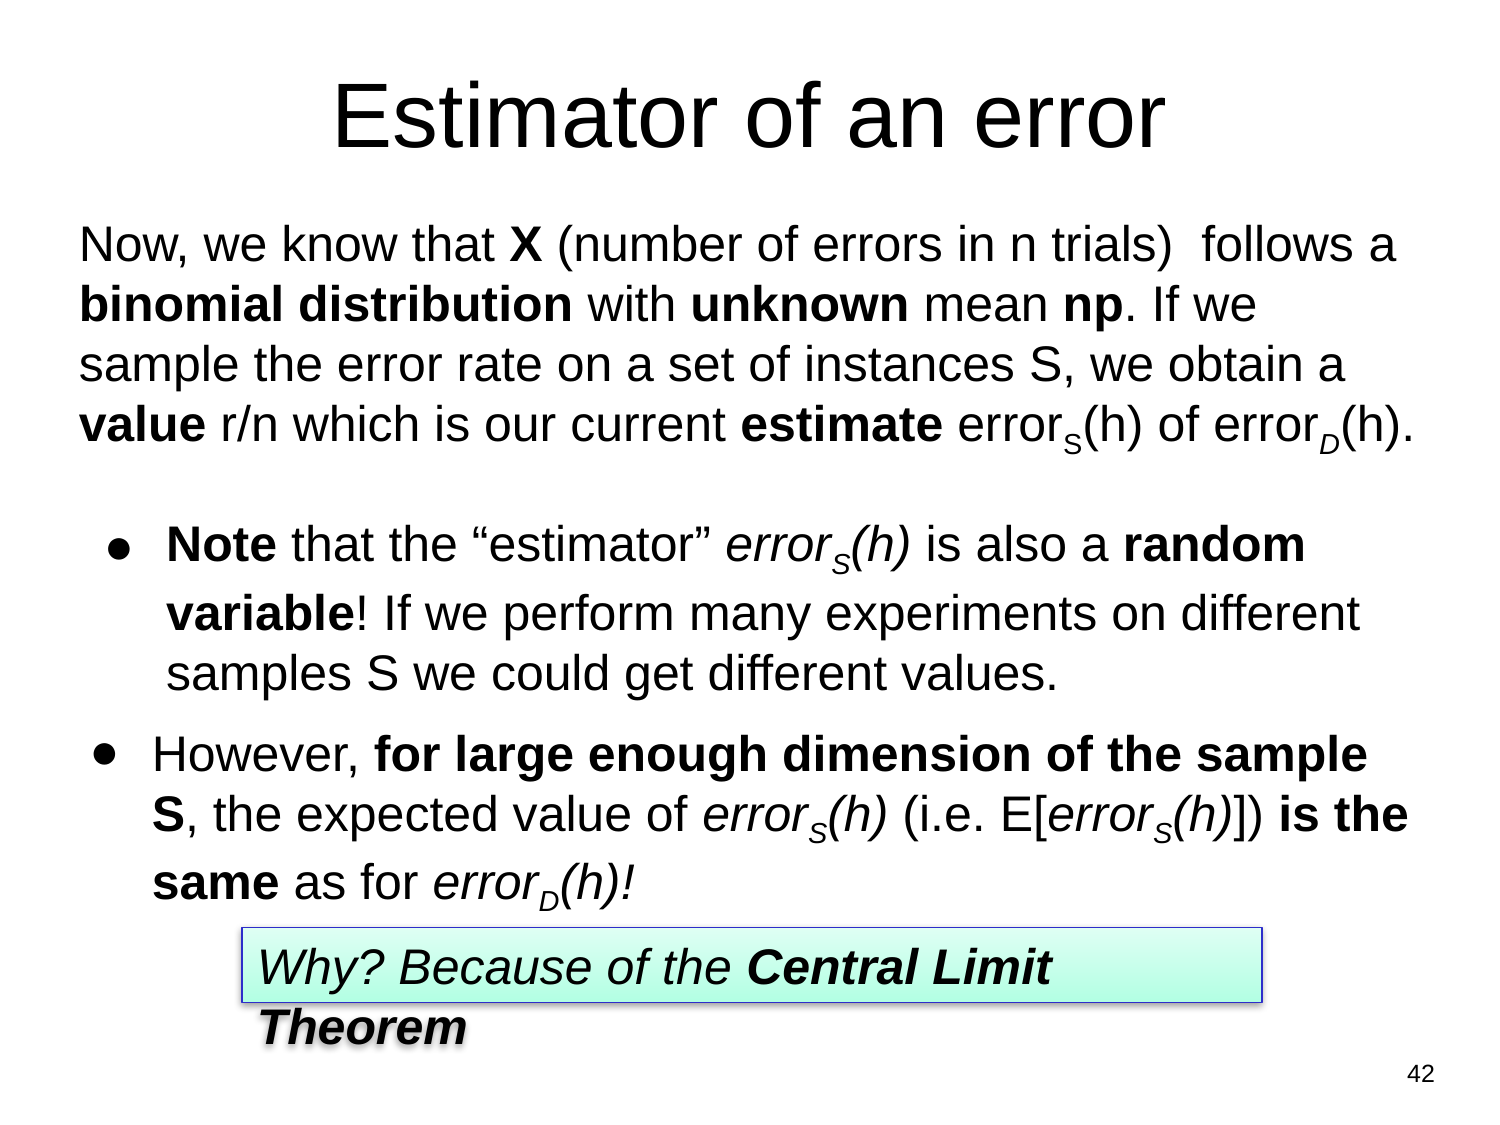

# Estimator of an error
Now, we know that X (number of errors in n trials)  follows a binomial distribution with unknown mean np. If we sample the error rate on a set of instances S, we obtain a value r/n which is our current estimate errorS(h) of errorD(h).
Note that the “estimator” errorS(h) is also a random variable! If we perform many experiments on different samples S we could get different values.
However, for large enough dimension of the sample S, the expected value of errorS(h) (i.e. E[errorS(h)]) is the same as for errorD(h)!
Why? Because of the Central Limit Theorem
42